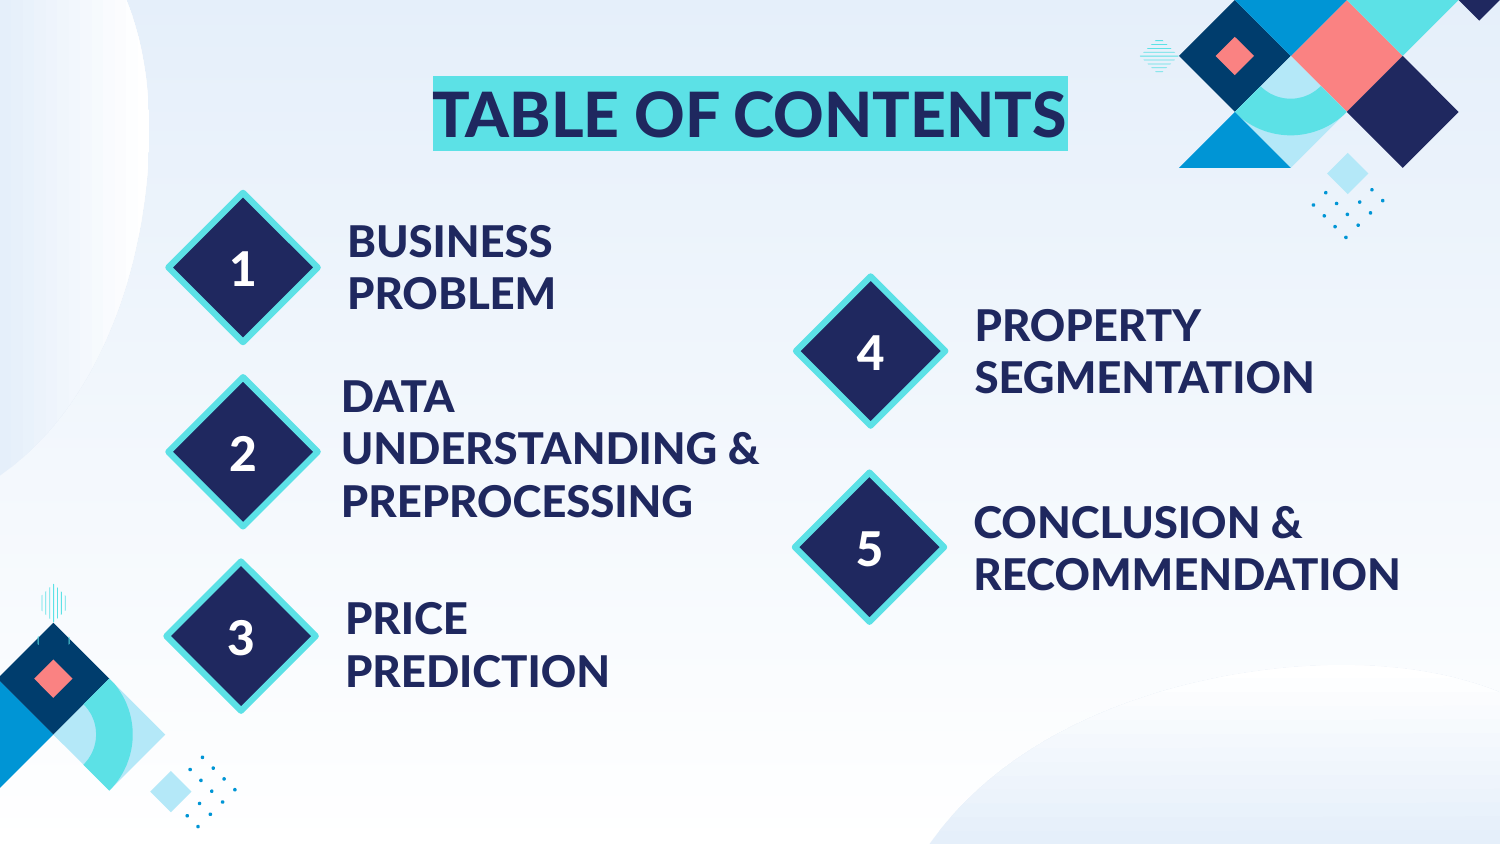

TABLE OF CONTENTS

# BUSINESS PROBLEM
1

PROPERTY SEGMENTATION
4
DATA UNDERSTANDING & PREPROCESSING

2

5
CONCLUSION & RECOMMENDATION

PRICE PREDICTION
3